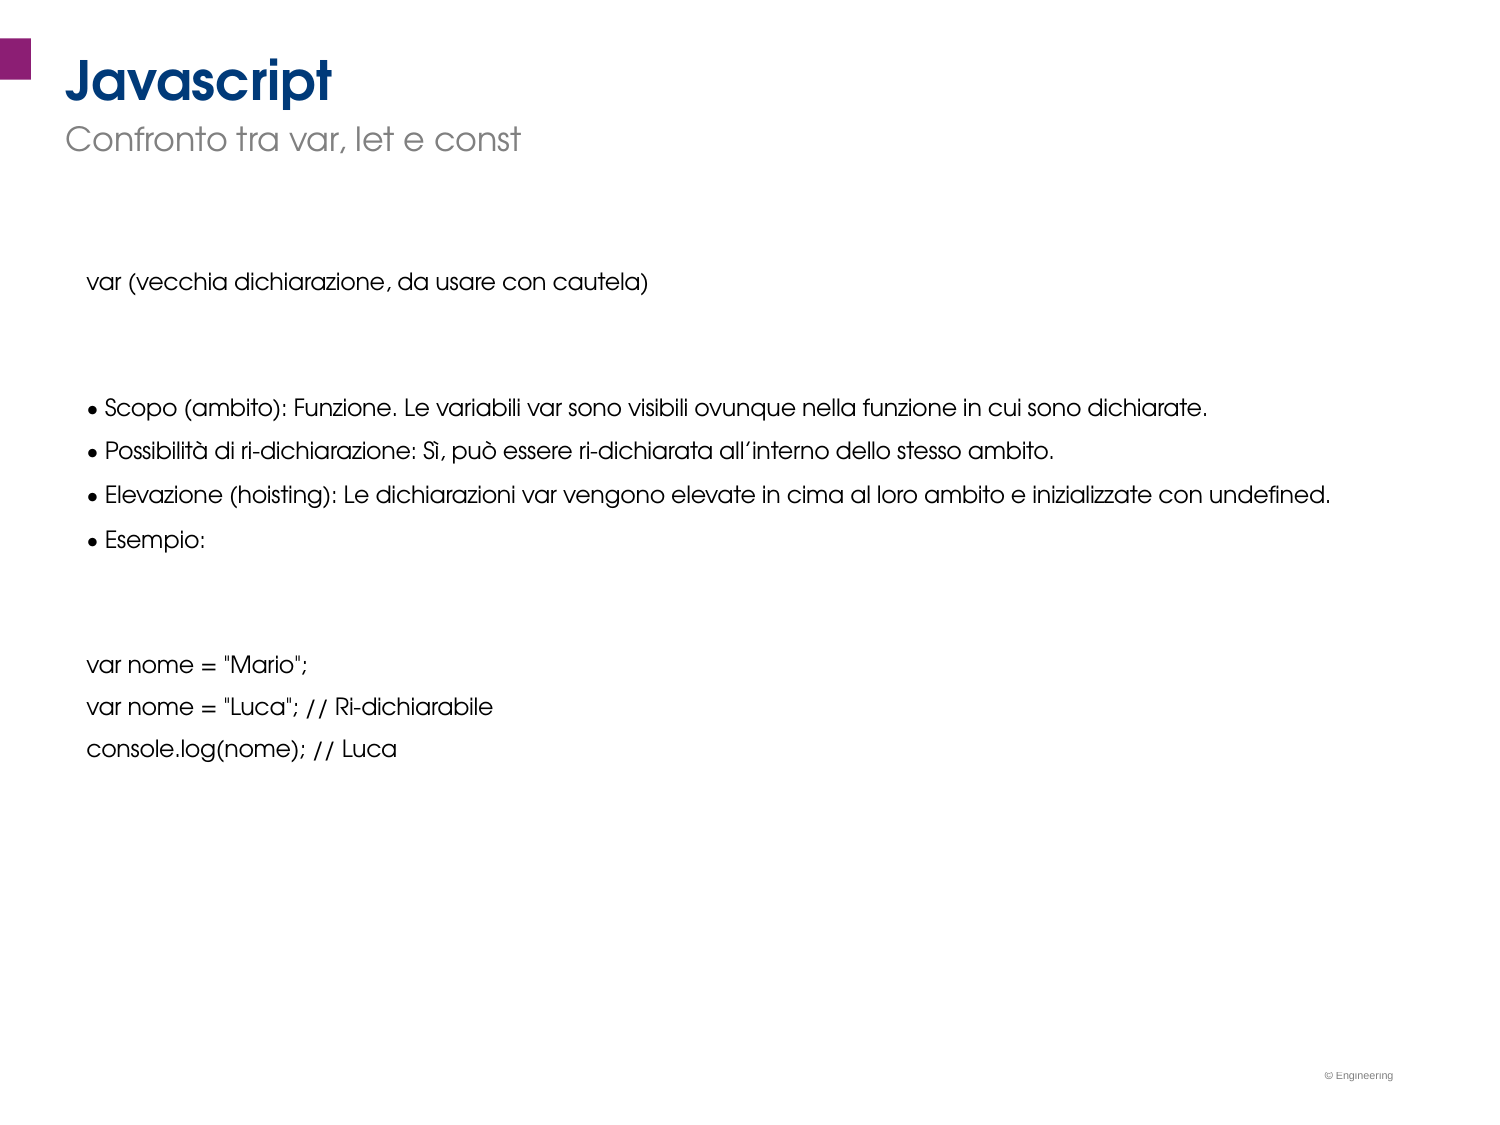

Javascript
Confronto tra var, let e const

var (vecchia dichiarazione, da usare con cautela)

• Scopo (ambito): Funzione. Le variabili var sono visibili ovunque nella funzione in cui sono dichiarate.
• Possibilità di ri-dichiarazione: Sì, può essere ri-dichiarata all’interno dello stesso ambito.
• Elevazione (hoisting): Le dichiarazioni var vengono elevate in cima al loro ambito e inizializzate con undefined.
• Esempio:

var nome = "Mario";
var nome = "Luca"; // Ri-dichiarabile
console.log(nome); // Luca